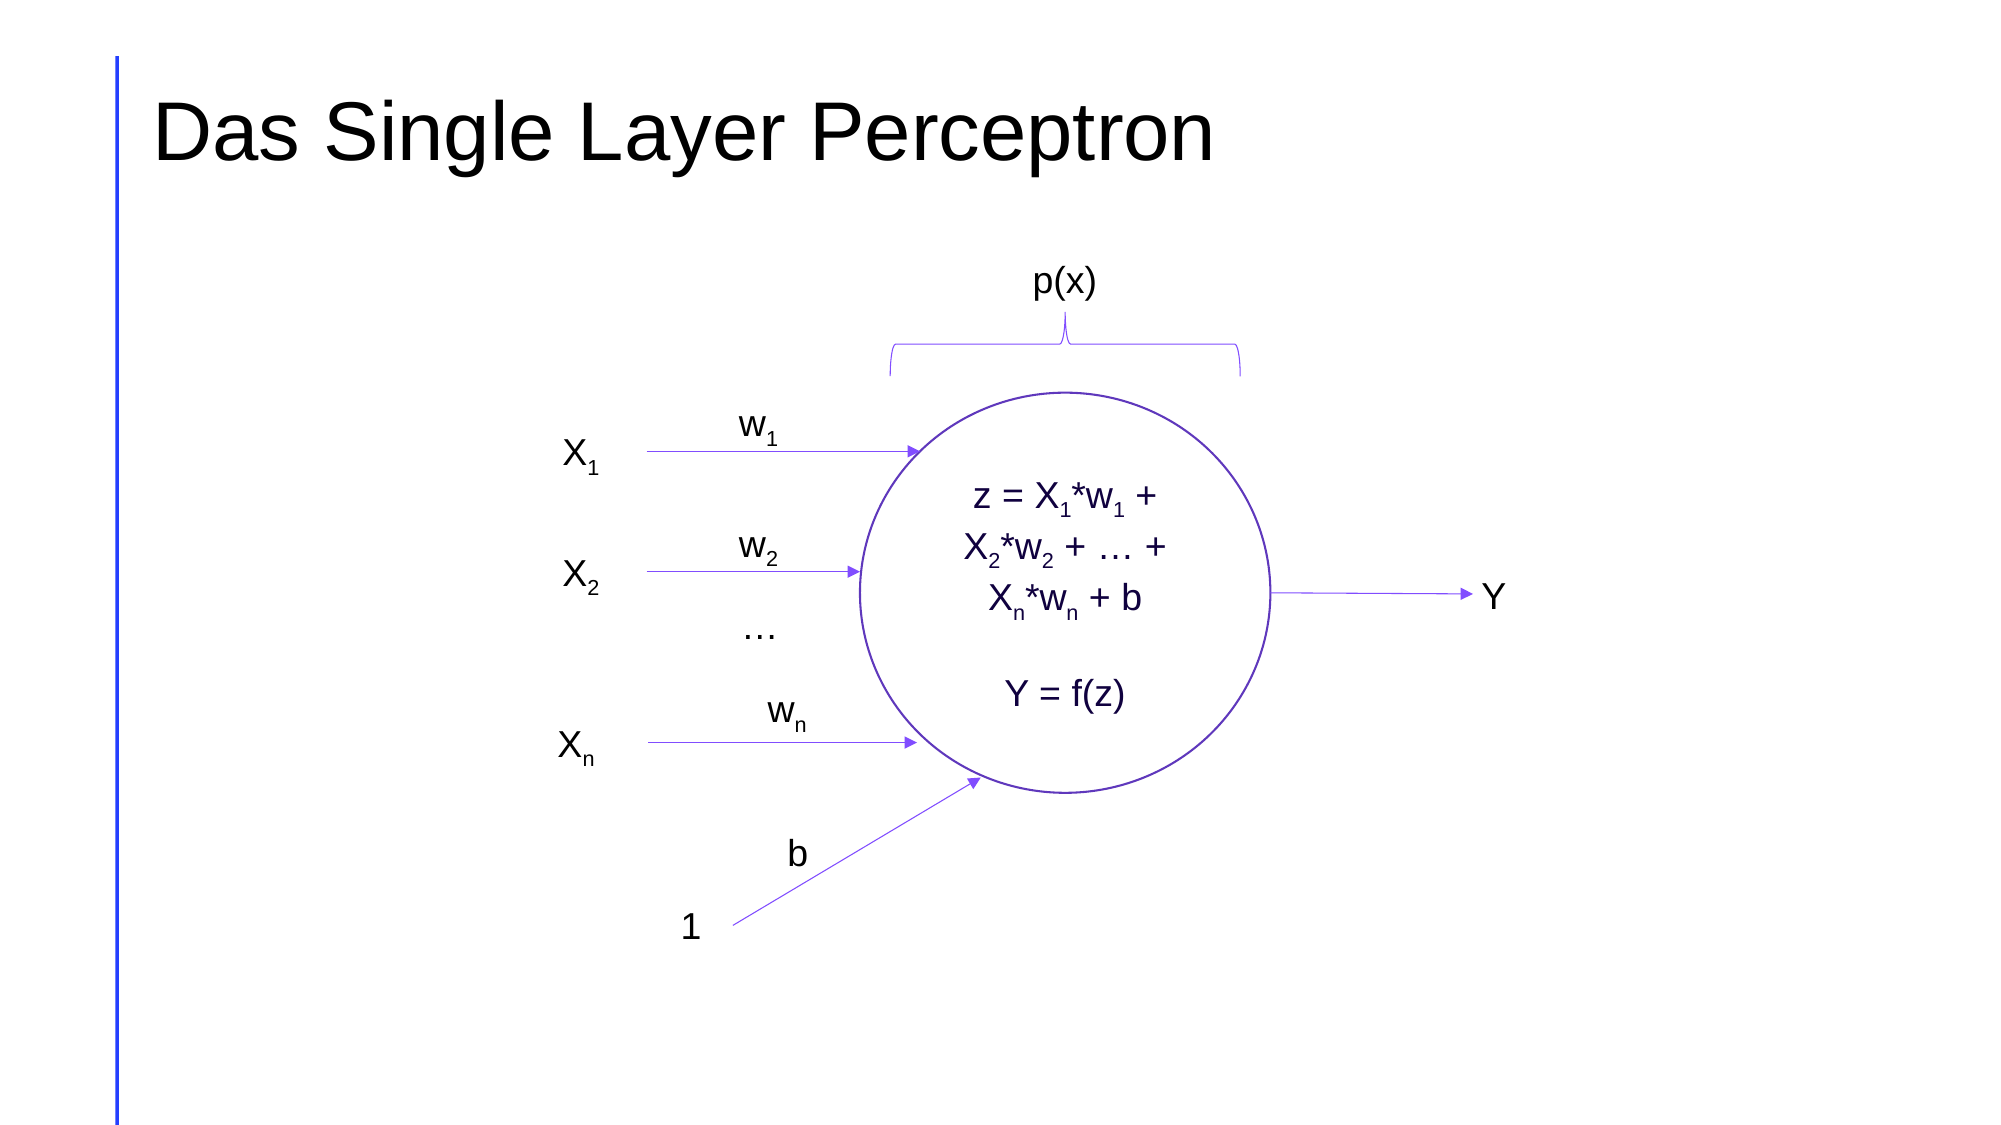

# Das Single Layer Perceptron

p(x)
w1
z = X1*w1 + X2*w2 + … + Xn*wn + b
Y = f(z)
X1
w2
X2
Y
…
wn
Xn
b
1